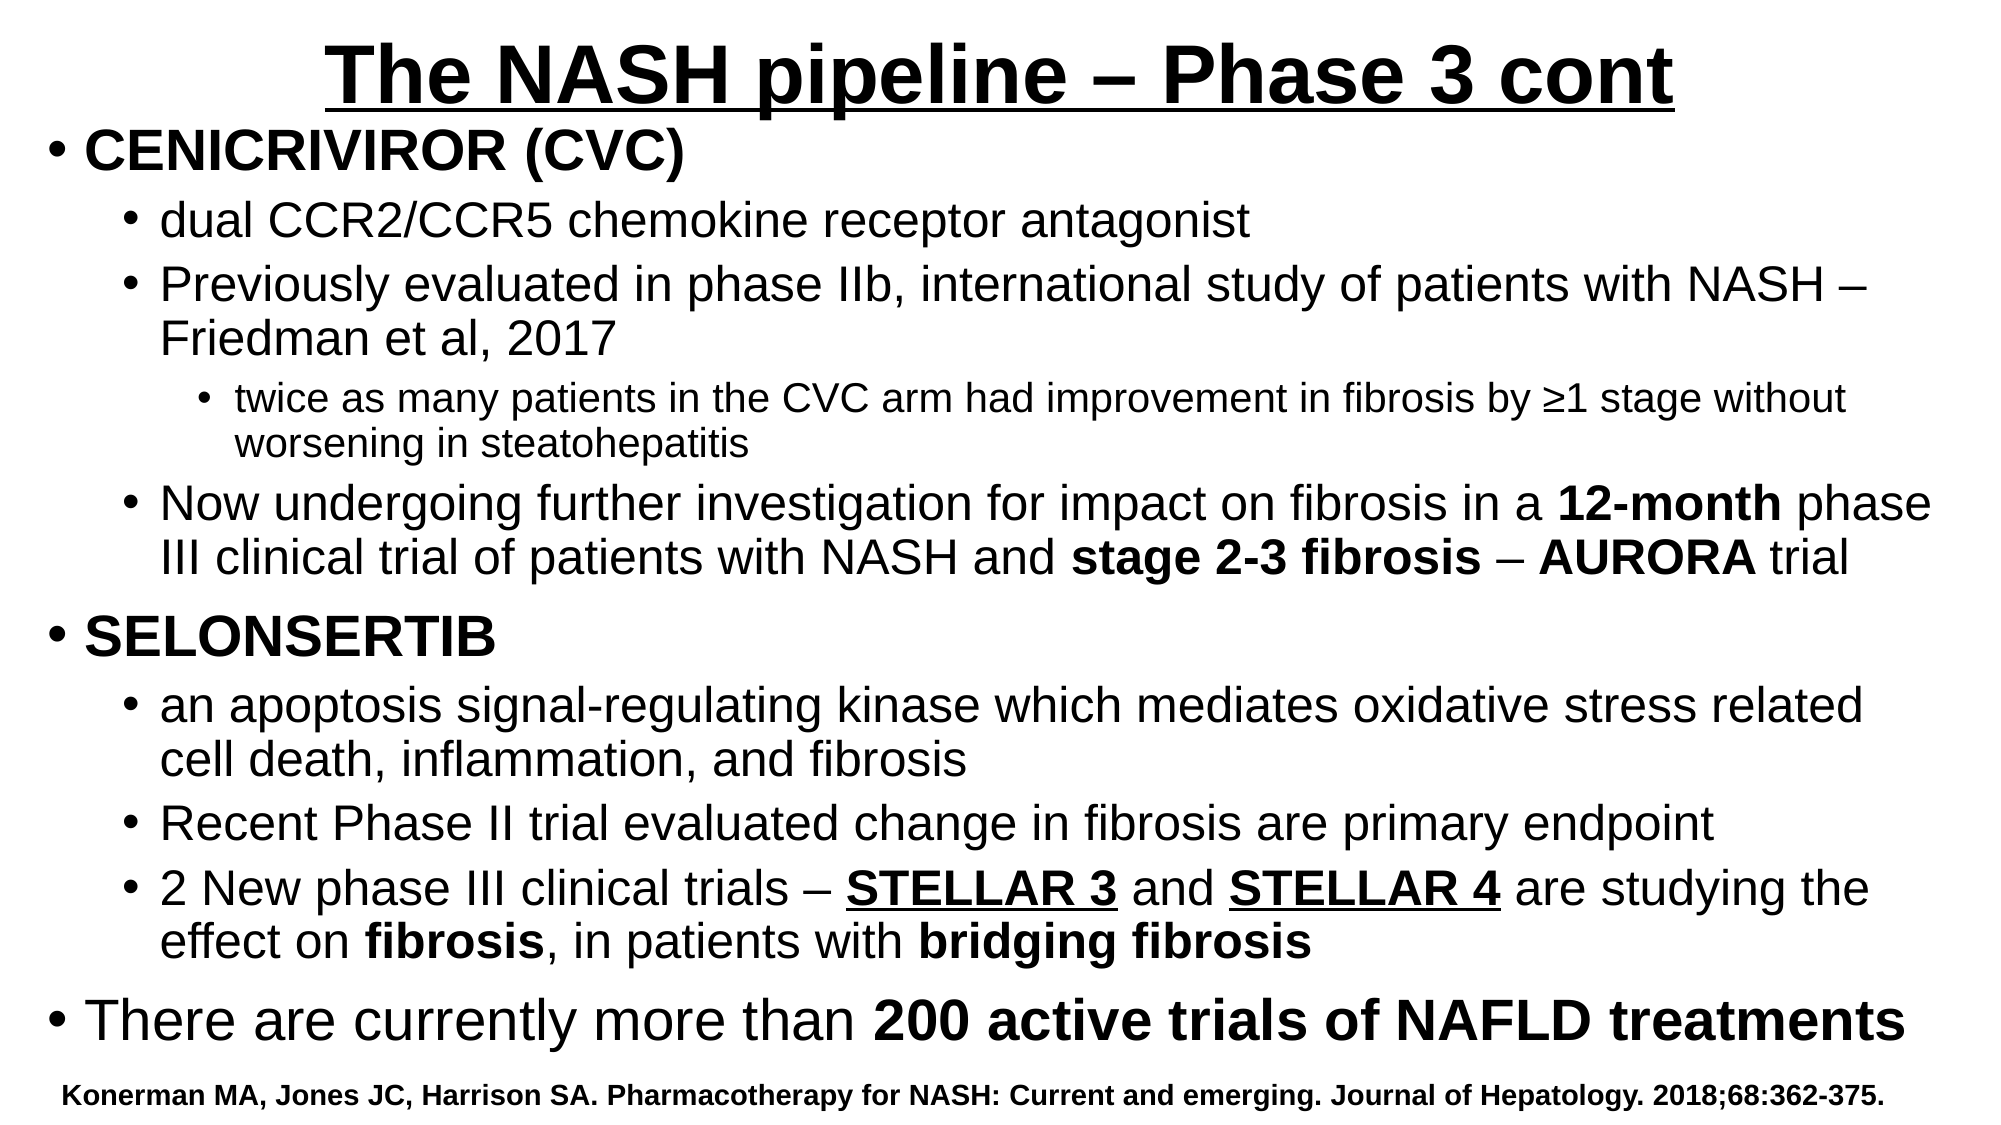

# The NASH pipeline – Phase 3 cont
CENICRIVIROR (CVC)
dual CCR2/CCR5 chemokine receptor antagonist
Previously evaluated in phase IIb, international study of patients with NASH – Friedman et al, 2017
twice as many patients in the CVC arm had improvement in fibrosis by ≥1 stage without worsening in steatohepatitis
Now undergoing further investigation for impact on fibrosis in a 12-month phase III clinical trial of patients with NASH and stage 2-3 fibrosis – AURORA trial
SELONSERTIB
an apoptosis signal-regulating kinase which mediates oxidative stress related cell death, inflammation, and fibrosis
Recent Phase II trial evaluated change in fibrosis are primary endpoint
2 New phase III clinical trials – STELLAR 3 and STELLAR 4 are studying the effect on fibrosis, in patients with bridging fibrosis
There are currently more than 200 active trials of NAFLD treatments

Konerman MA, Jones JC, Harrison SA. Pharmacotherapy for NASH: Current and emerging. Journal of Hepatology. 2018;68:362-375.